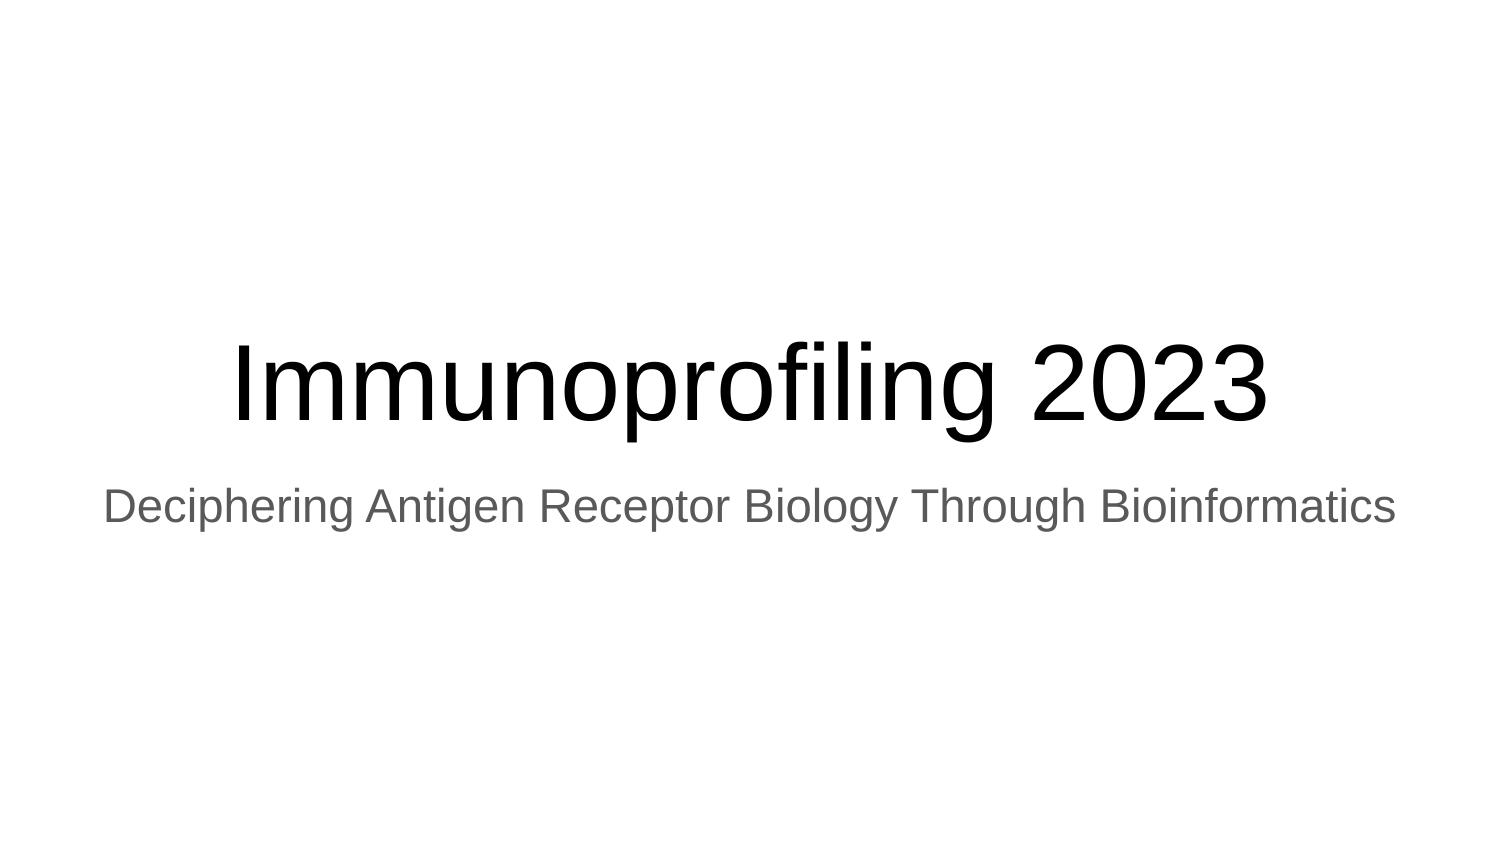

# Immunoprofiling 2023
Deciphering Antigen Receptor Biology Through Bioinformatics